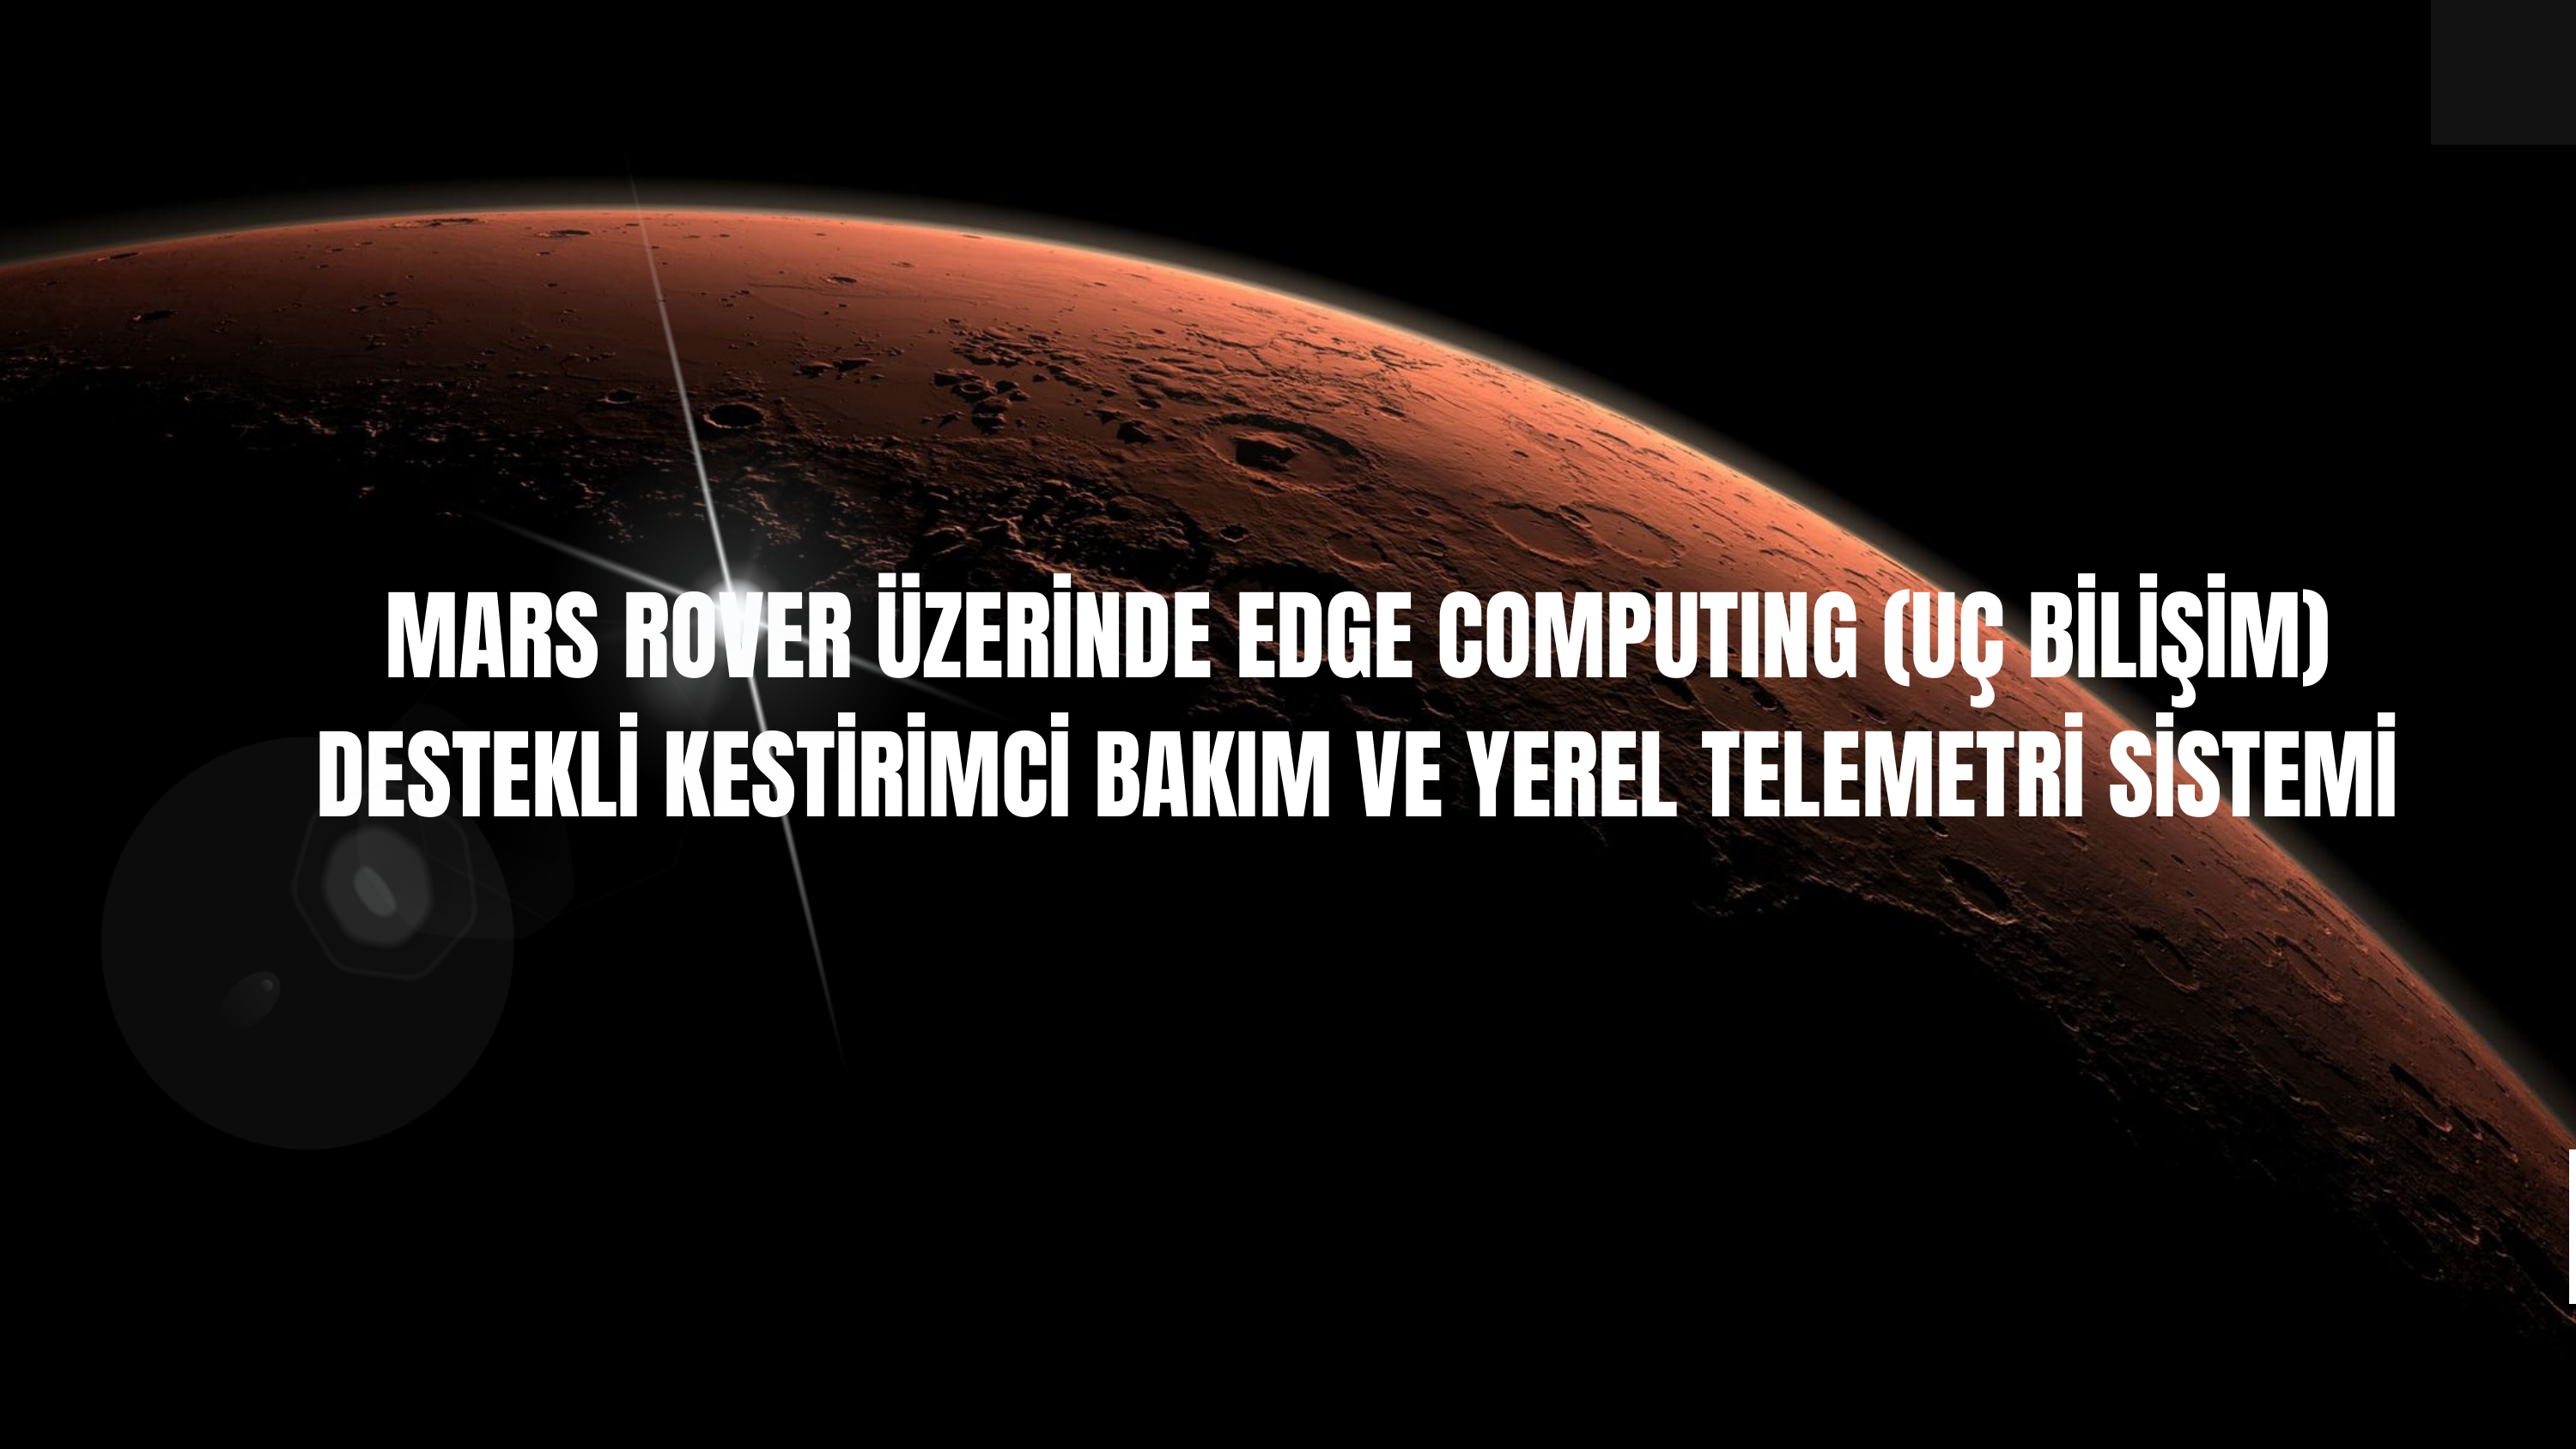

MARS ROVER ÜZERİNDE EDGE COMPUTING (UÇ BİLİŞİM) DESTEKLİ KESTİRİMCİ BAKIM VE YEREL TELEMETRİ SİSTEMİ